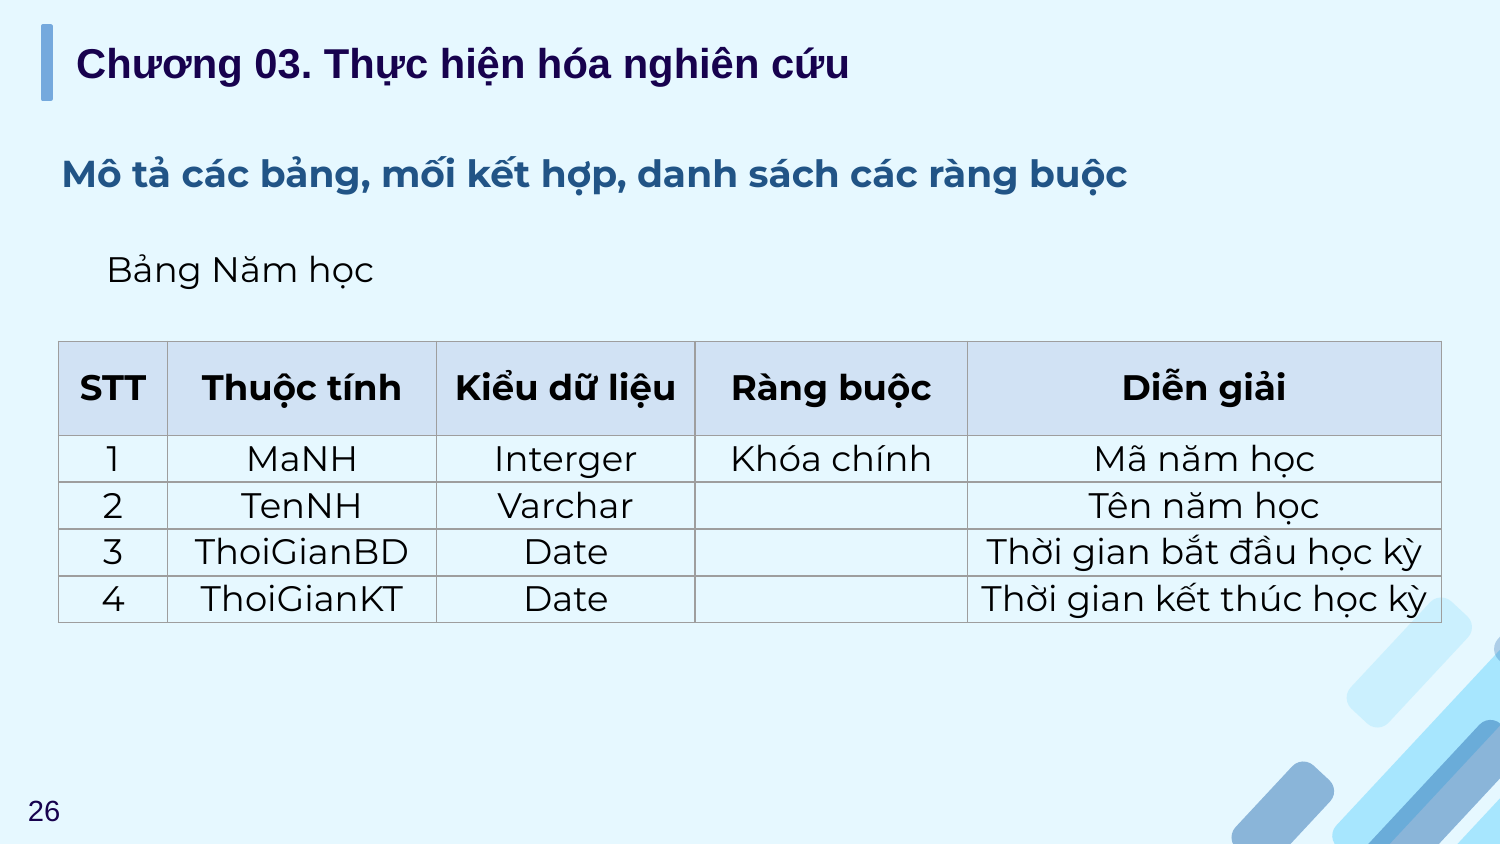

Chương 03. Thực hiện hóa nghiên cứu
Mô tả các bảng, mối kết hợp, danh sách các ràng buộc
Bảng Năm học
| STT | Thuộc tính | Kiểu dữ liệu | Ràng buộc | Diễn giải |
| --- | --- | --- | --- | --- |
| 1 | MaNH | Interger | Khóa chính | Mã năm học |
| 2 | TenNH | Varchar |  | Tên năm học |
| 3 | ThoiGianBD | Date |  | Thời gian bắt đầu học kỳ |
| 4 | ThoiGianKT | Date |  | Thời gian kết thúc học kỳ |
26